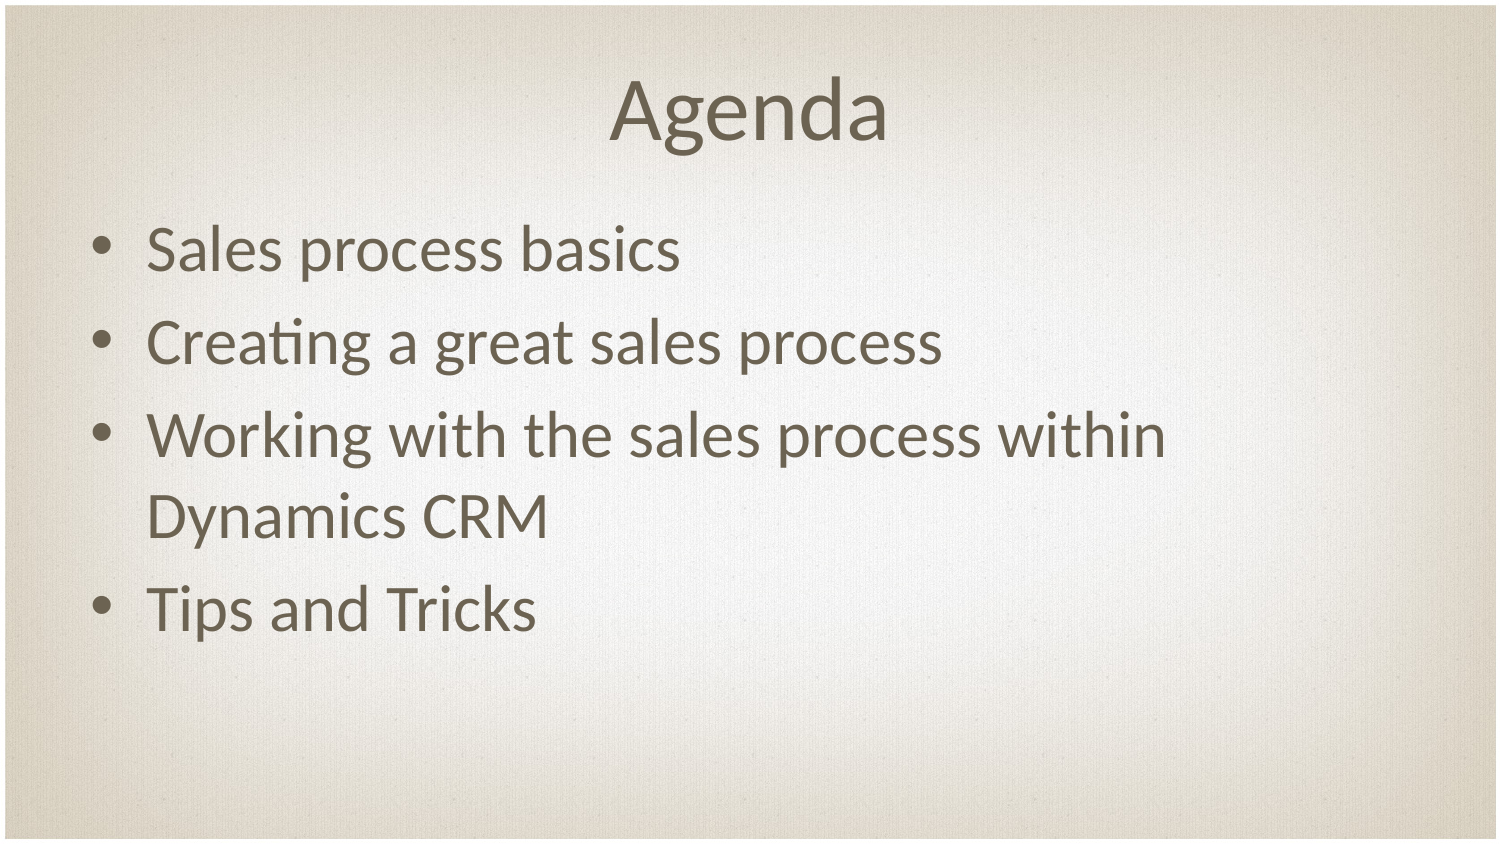

# Agenda
Sales process basics
Creating a great sales process
Working with the sales process within Dynamics CRM
Tips and Tricks